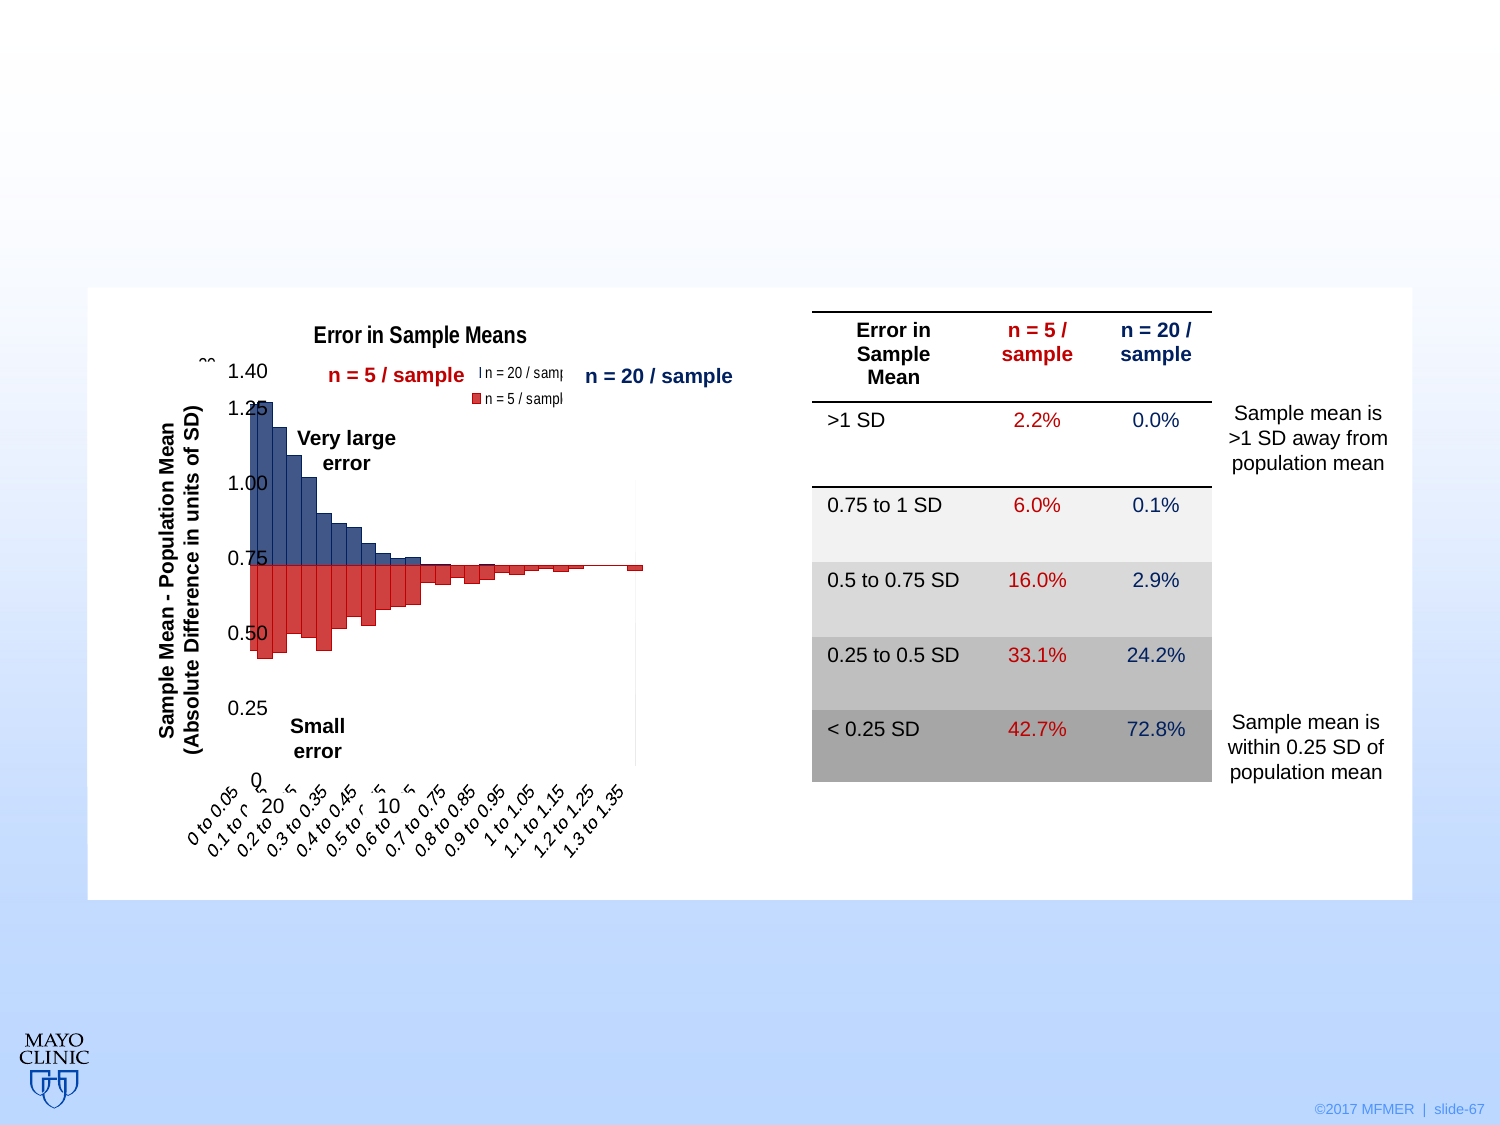

### Chart: Error in Sample Means

| Category | >1 SD | 1 SD | 0.75 SD | 0.5 SD | 0.25 SD | n = 20 / sample | n = 5 / sample |
|---|---|---|---|---|---|---|---|
| Error in Sample Mean | n = 5 / sample | n = 20 / sample |
| --- | --- | --- |
| >1 SD | 2.2% | 0.0% |
| 0.75 to 1 SD | 6.0% | 0.1% |
| 0.5 to 0.75 SD | 16.0% | 2.9% |
| 0.25 to 0.5 SD | 33.1% | 24.2% |
| < 0.25 SD | 42.7% | 72.8% |
1.40

n = 5 / sample
n = 20 / sample
1.25
Sample mean is
>1 SD away from
population mean
Very large
error
1.00
0.75
Sample Mean - Population Mean
(Absolute Difference in units of SD)
0.50
0.25
Sample mean is
within 0.25 SD of
population mean
Small
error
0
20
10